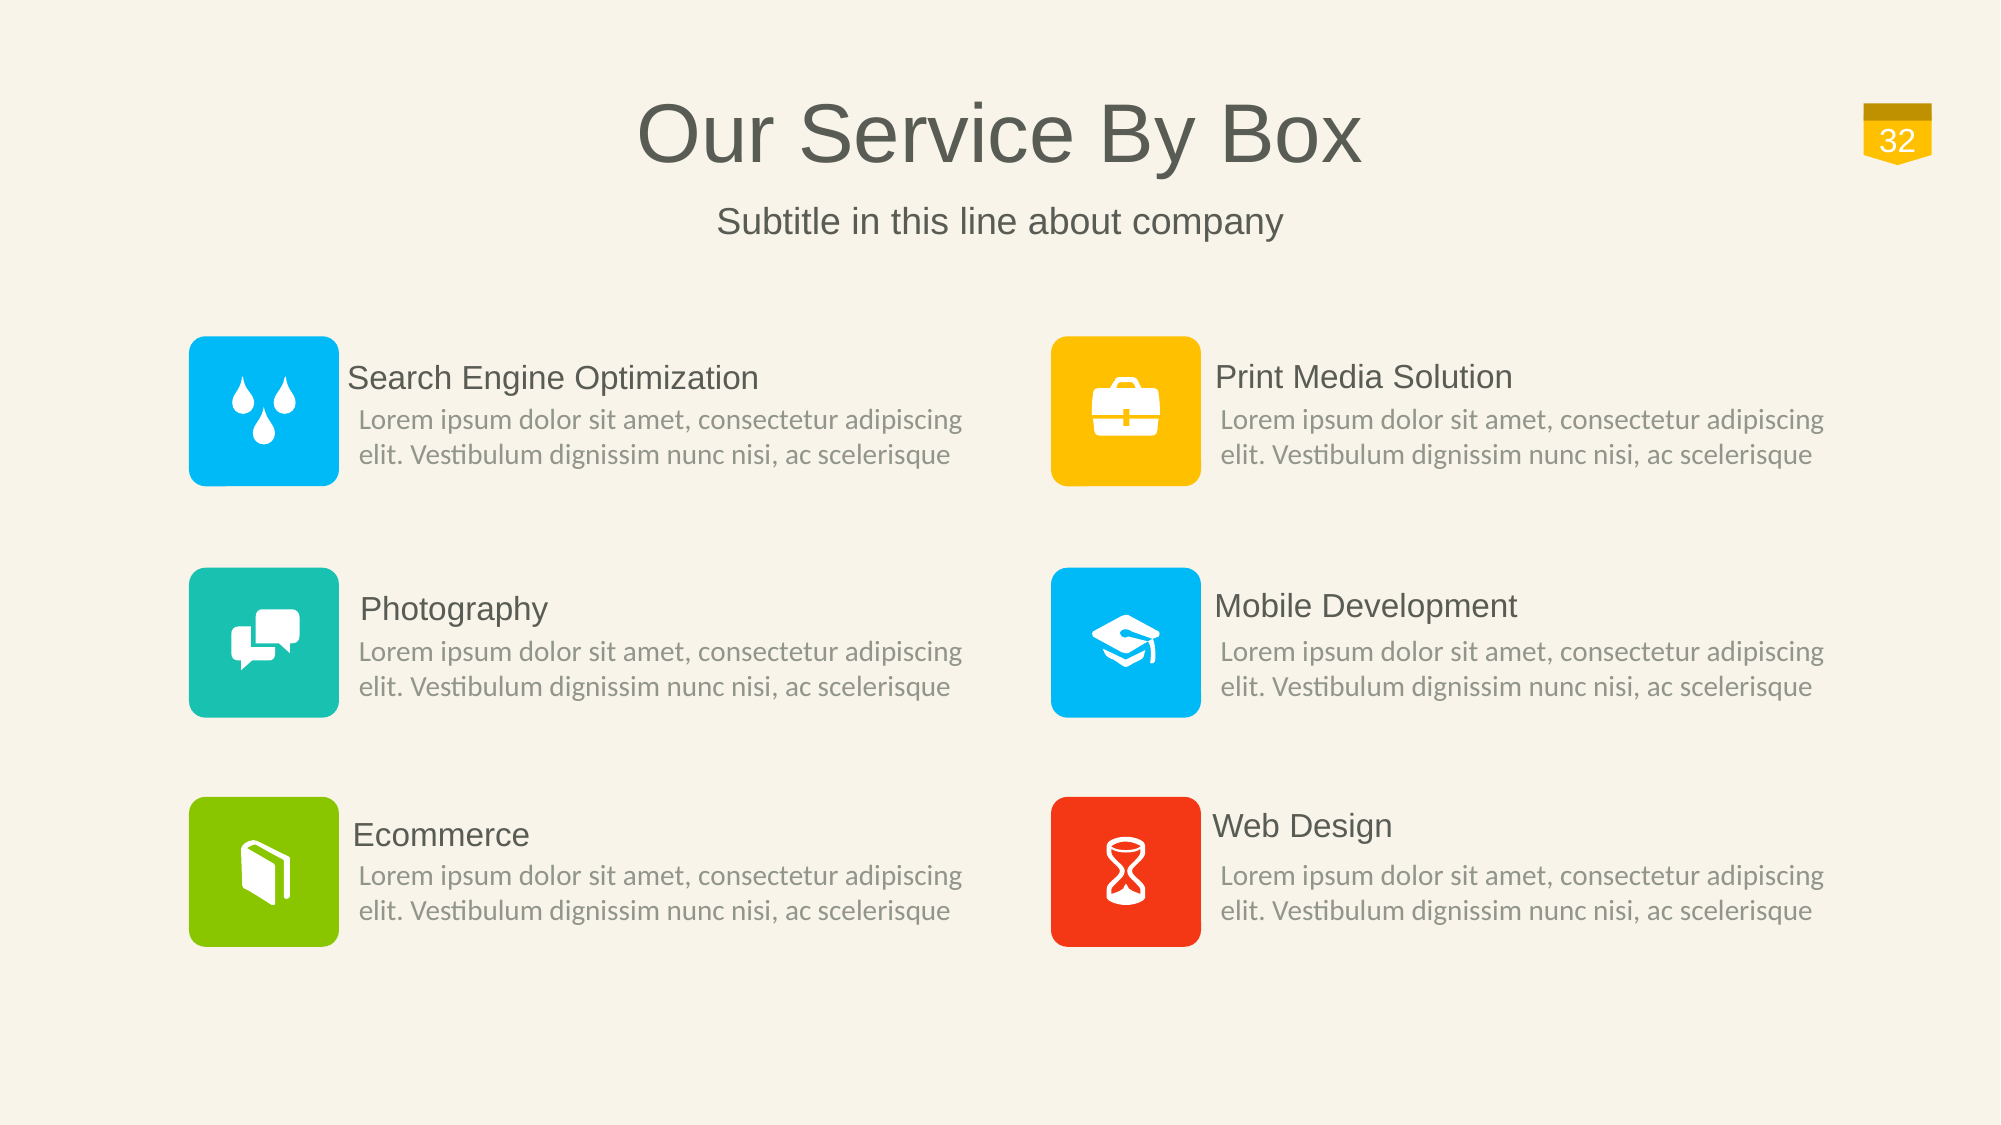

# Our Service By Box
32
Subtitle in this line about company

Print Media Solution
Lorem ipsum dolor sit amet, consectetur adipiscing elit. Vestibulum dignissim nunc nisi, ac scelerisque
Search Engine Optimization
Lorem ipsum dolor sit amet, consectetur adipiscing elit. Vestibulum dignissim nunc nisi, ac scelerisque

Mobile Development
Lorem ipsum dolor sit amet, consectetur adipiscing elit. Vestibulum dignissim nunc nisi, ac scelerisque
Photography
Lorem ipsum dolor sit amet, consectetur adipiscing elit. Vestibulum dignissim nunc nisi, ac scelerisque

Web Design
Lorem ipsum dolor sit amet, consectetur adipiscing elit. Vestibulum dignissim nunc nisi, ac scelerisque
Ecommerce
Lorem ipsum dolor sit amet, consectetur adipiscing elit. Vestibulum dignissim nunc nisi, ac scelerisque